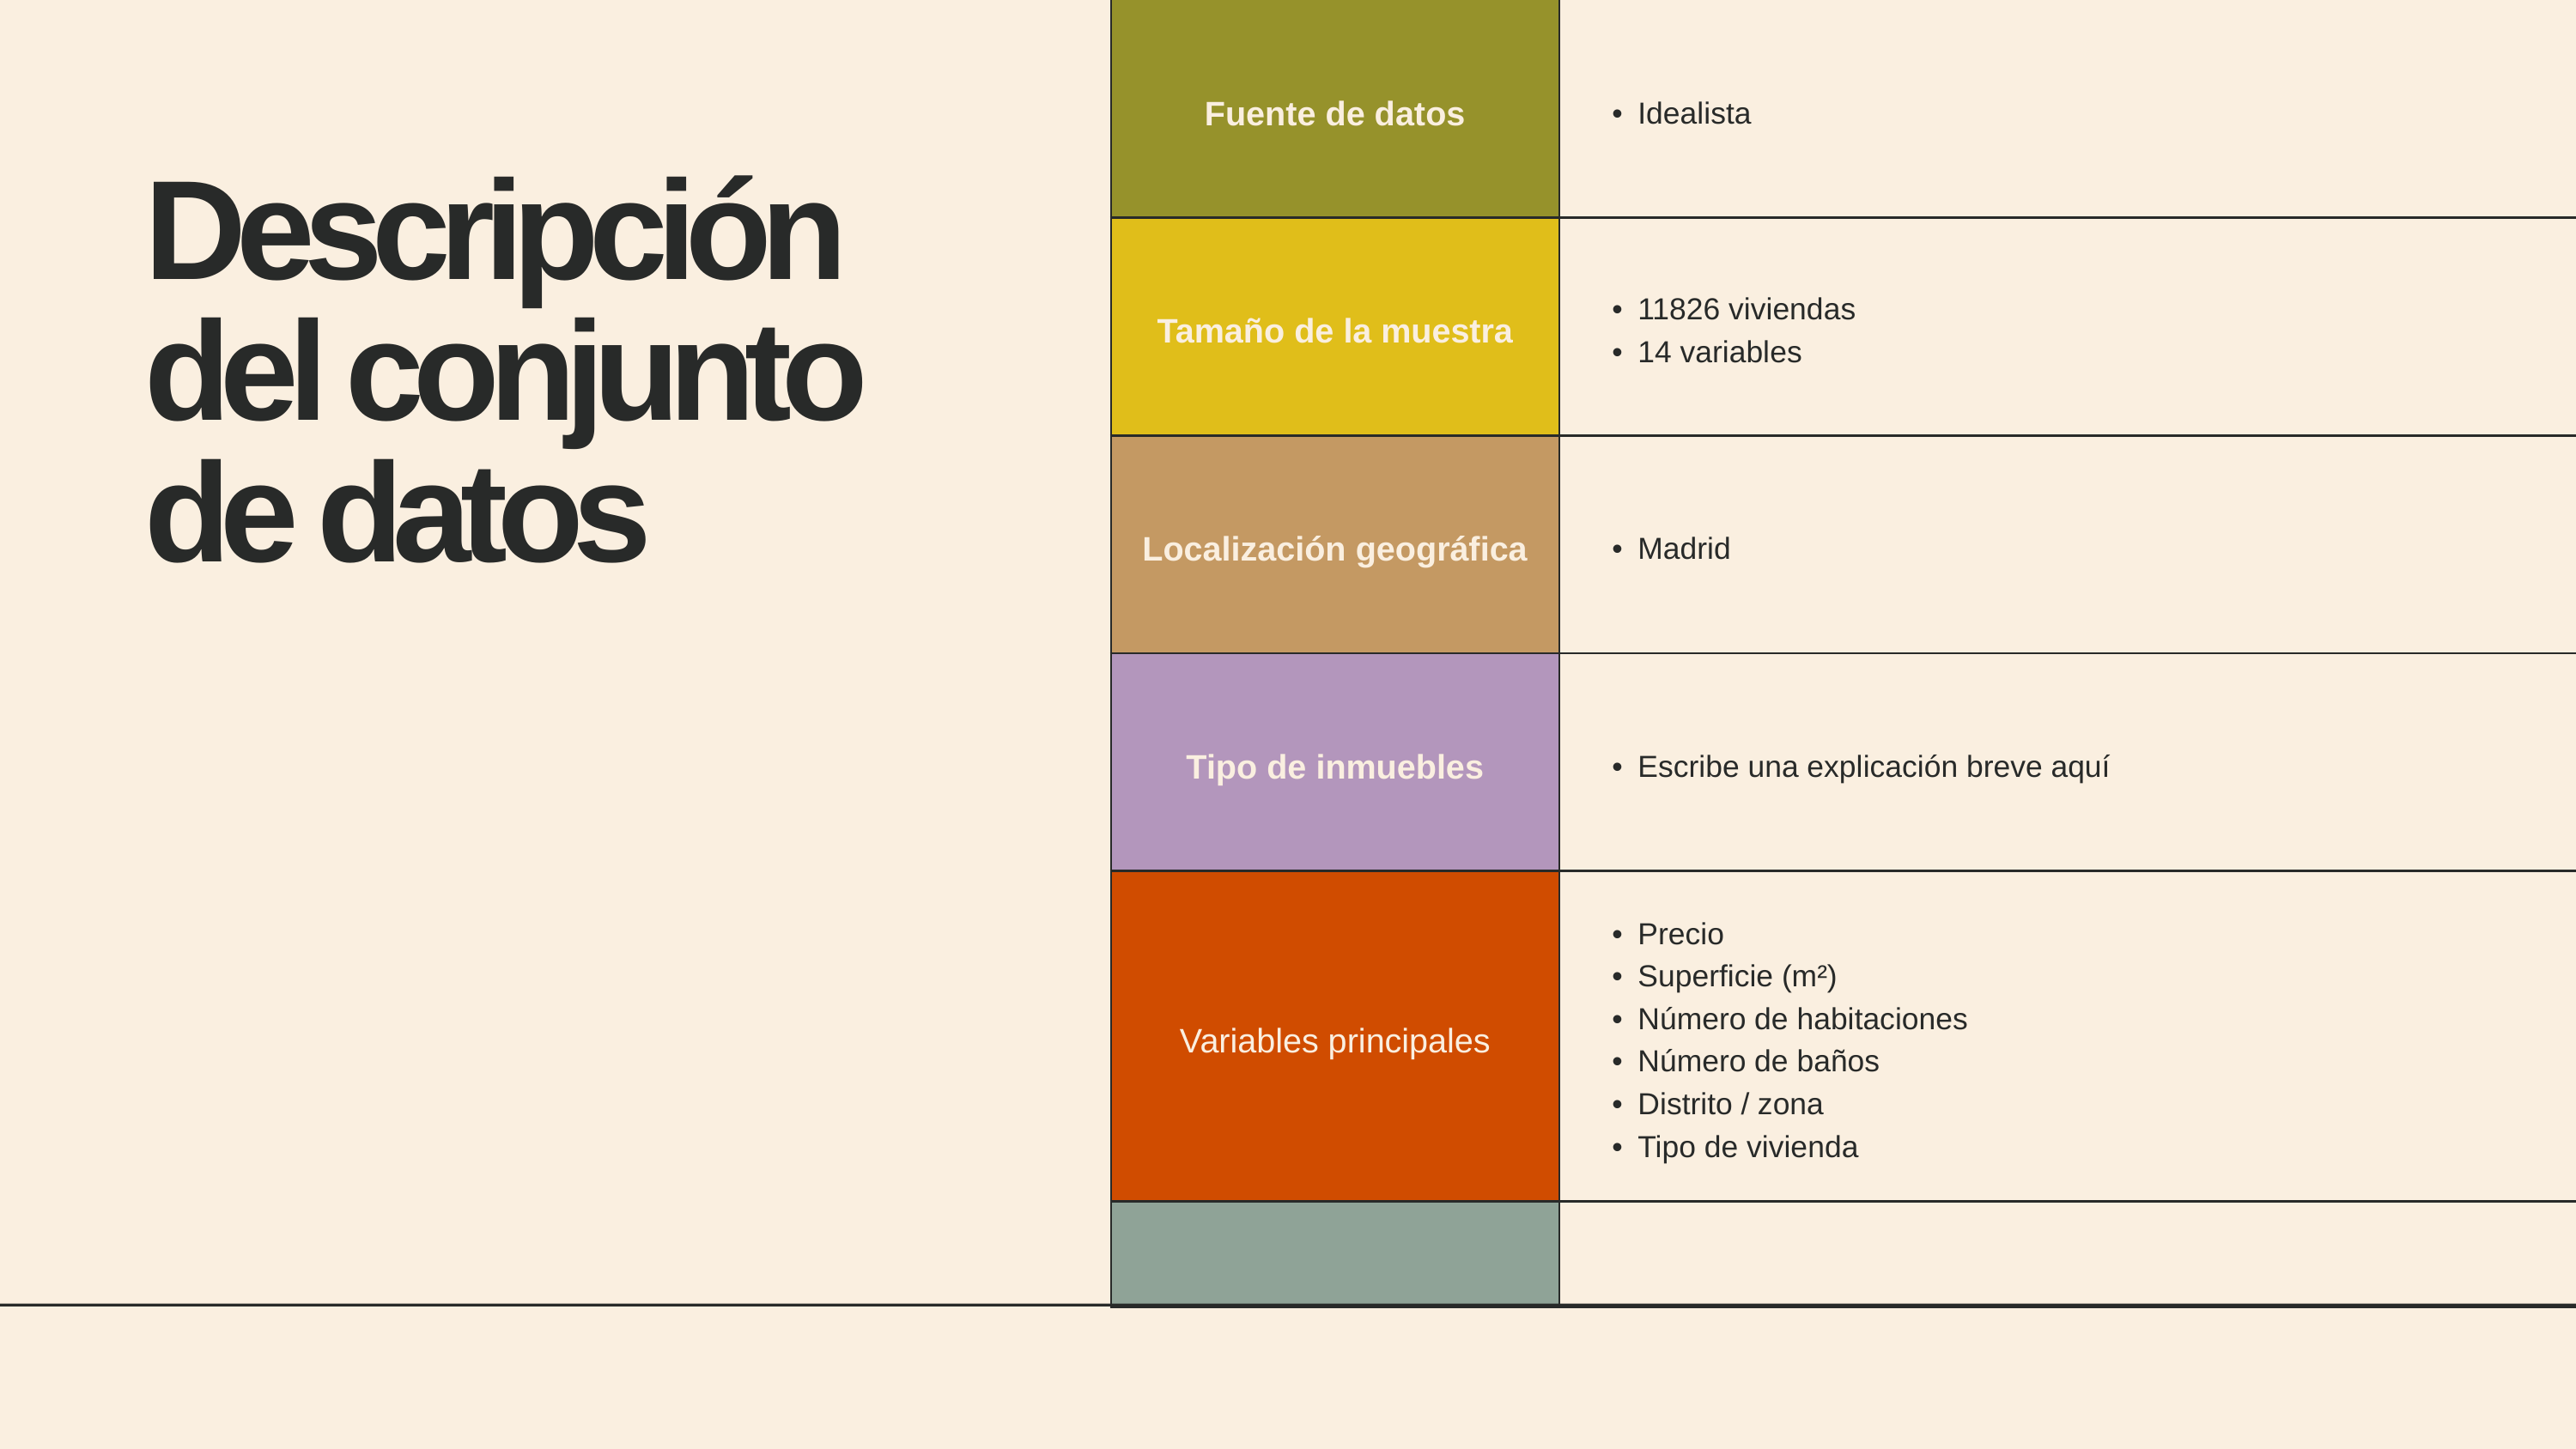

| Fuente de datos | Idealista |
| --- | --- |
| Tamaño de la muestra | 11826 viviendas 14 variables |
| Localización geográfica | Madrid |
| Tipo de inmuebles | Escribe una explicación breve aquí |
| Variables principales | Precio Superficie (m²) Número de habitaciones Número de baños Distrito / zona Tipo de vivienda |
|  |  |
Descripción del conjunto de datos